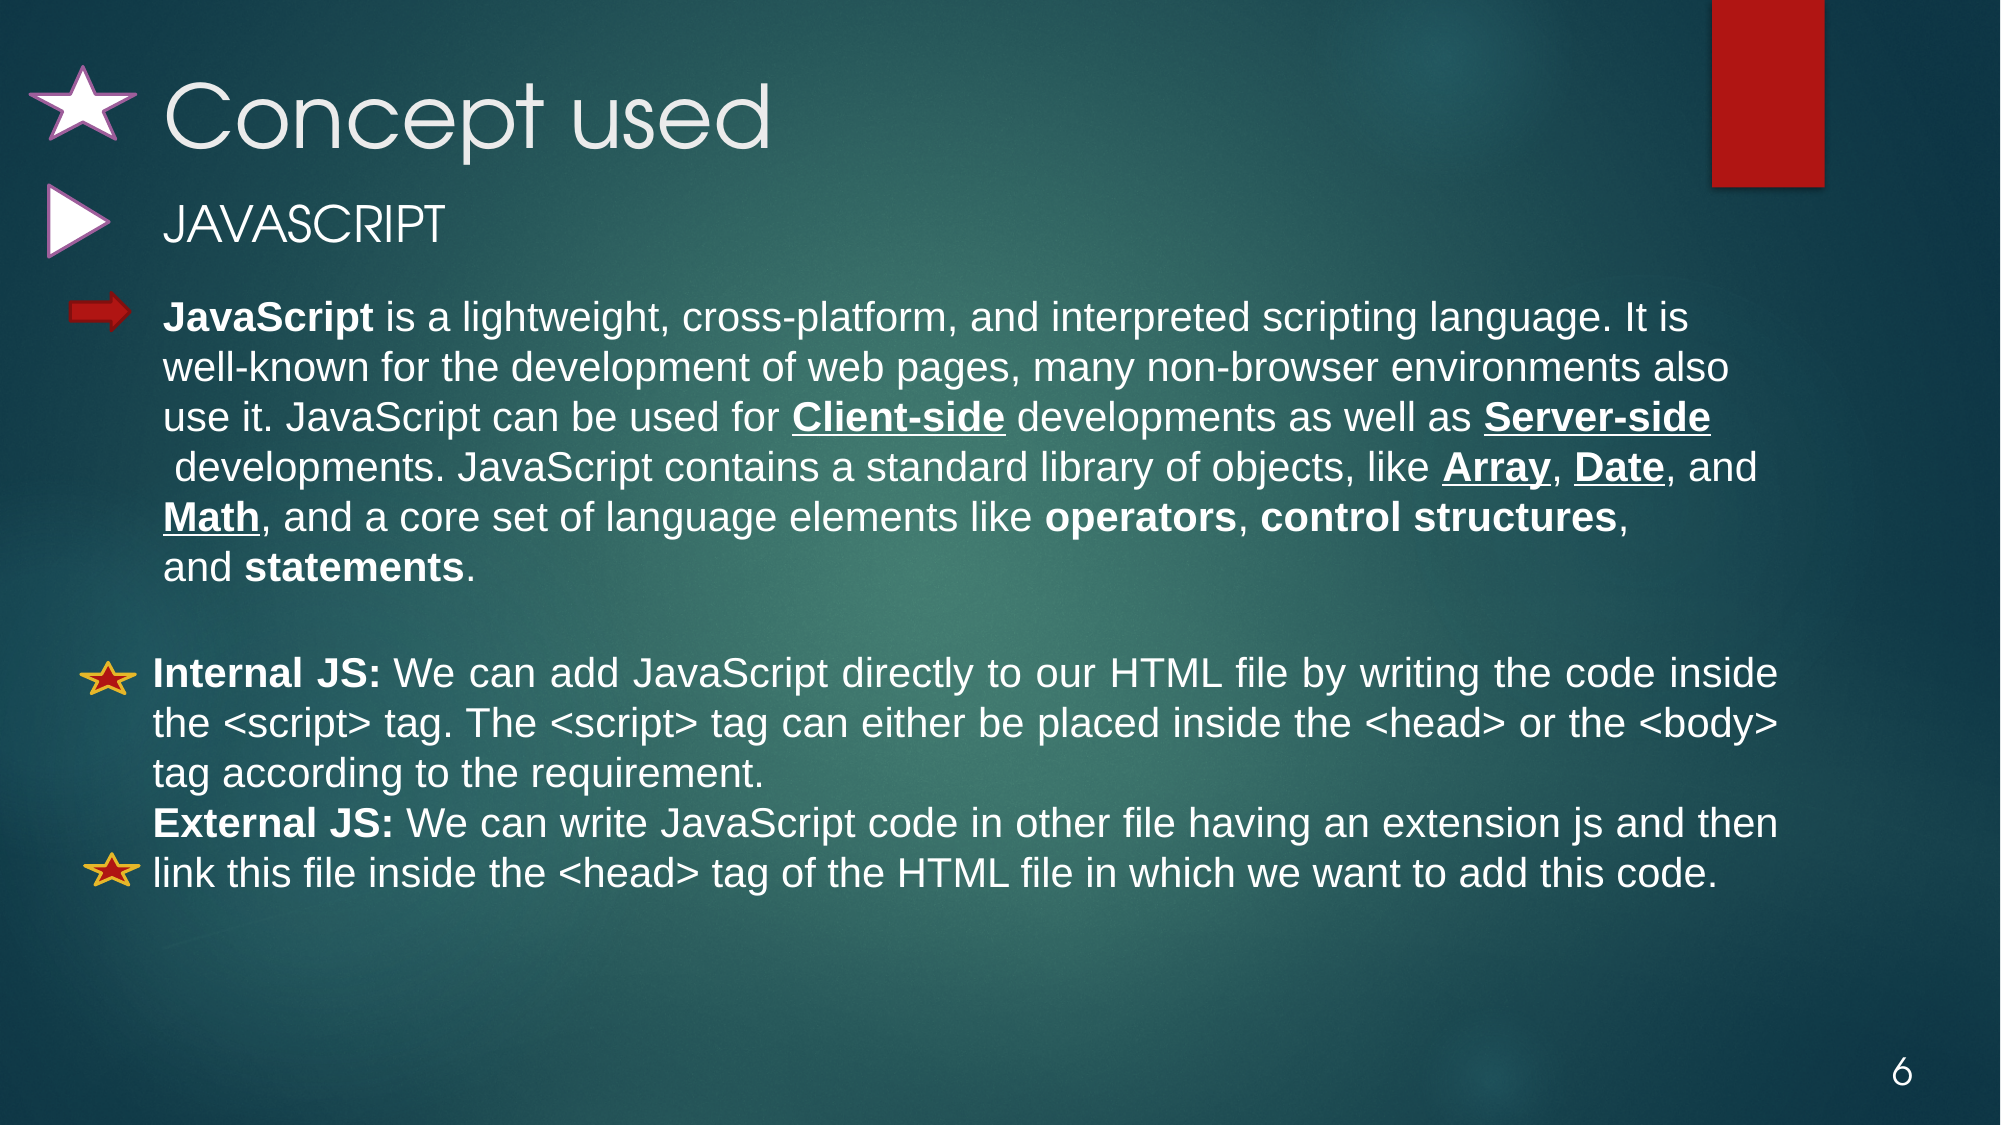

# Concept used

JAVASCRIPT

JavaScript is a lightweight, cross-platform, and interpreted scripting language. It is well-known for the development of web pages, many non-browser environments also use it. JavaScript can be used for Client-side developments as well as Server-side developments. JavaScript contains a standard library of objects, like Array, Date, and Math, and a core set of language elements like operators, control structures, and statements.

Internal JS: We can add JavaScript directly to our HTML file by writing the code inside the <script> tag. The <script> tag can either be placed inside the <head> or the <body> tag according to the requirement.
External JS: We can write JavaScript code in other file having an extension js and then link this file inside the <head> tag of the HTML file in which we want to add this code.

6